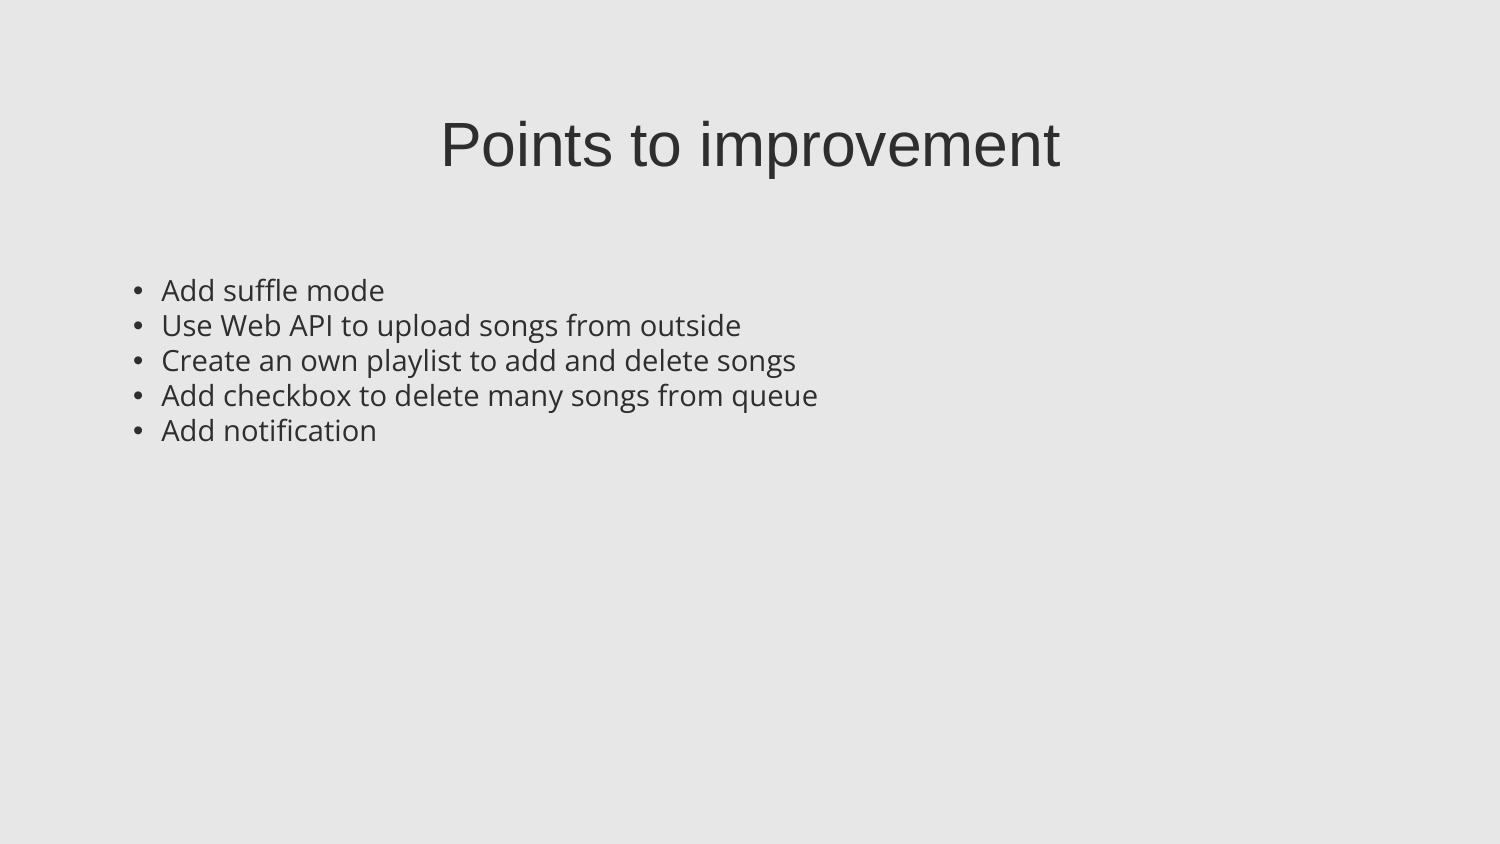

# Points to improvement
Add suffle mode
Use Web API to upload songs from outside
Create an own playlist to add and delete songs
Add checkbox to delete many songs from queue
Add notification